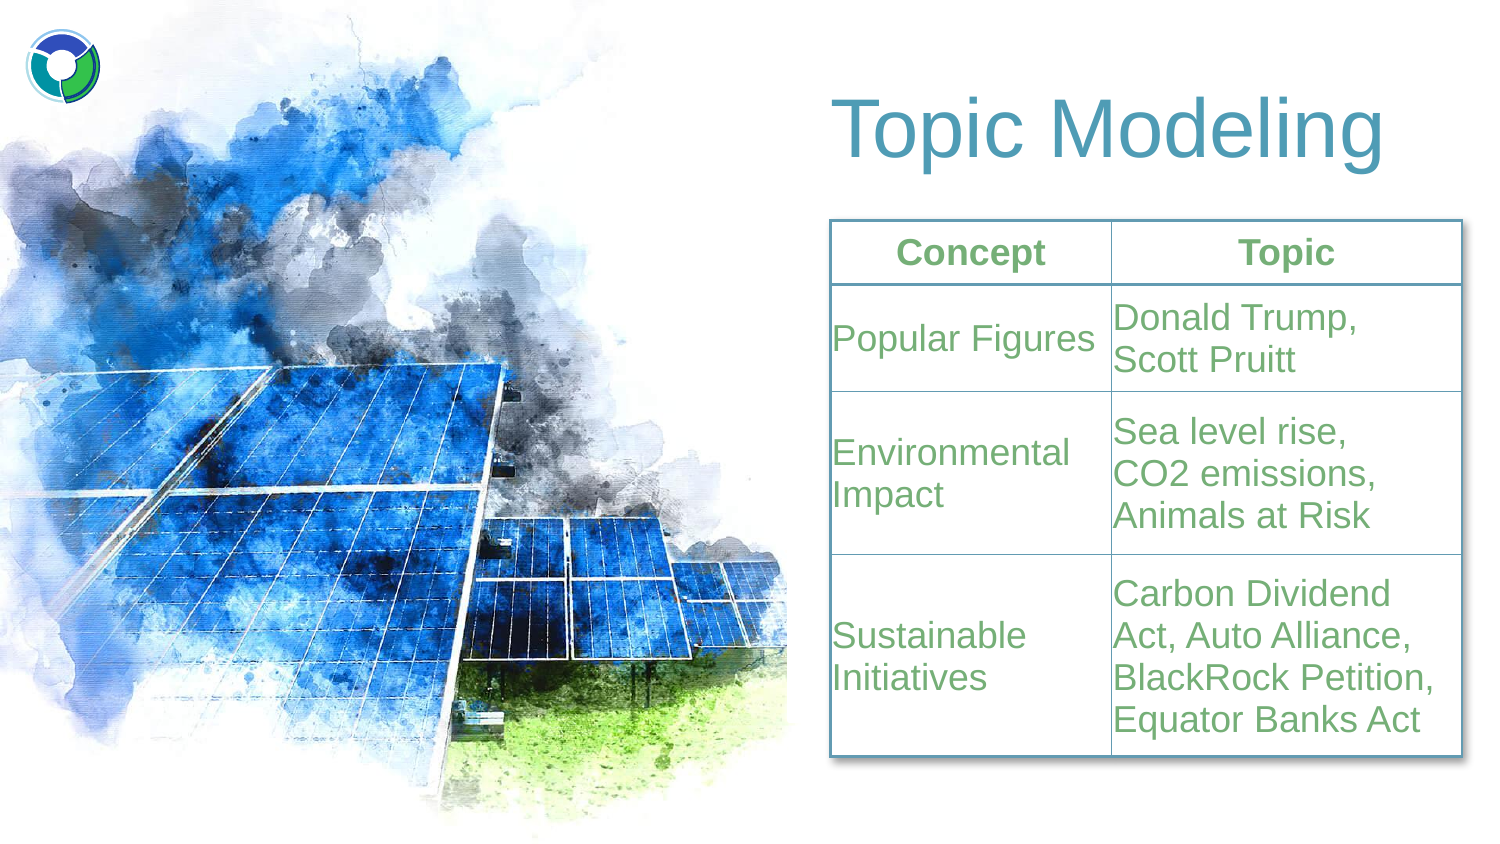

Topic Modeling
| Concept | Topic |
| --- | --- |
| Popular Figures | Donald Trump, Scott Pruitt |
| Environmental Impact | Sea level rise, CO2 emissions, Animals at Risk |
| Sustainable Initiatives | Carbon Dividend Act, Auto Alliance, BlackRock Petition, Equator Banks Act |